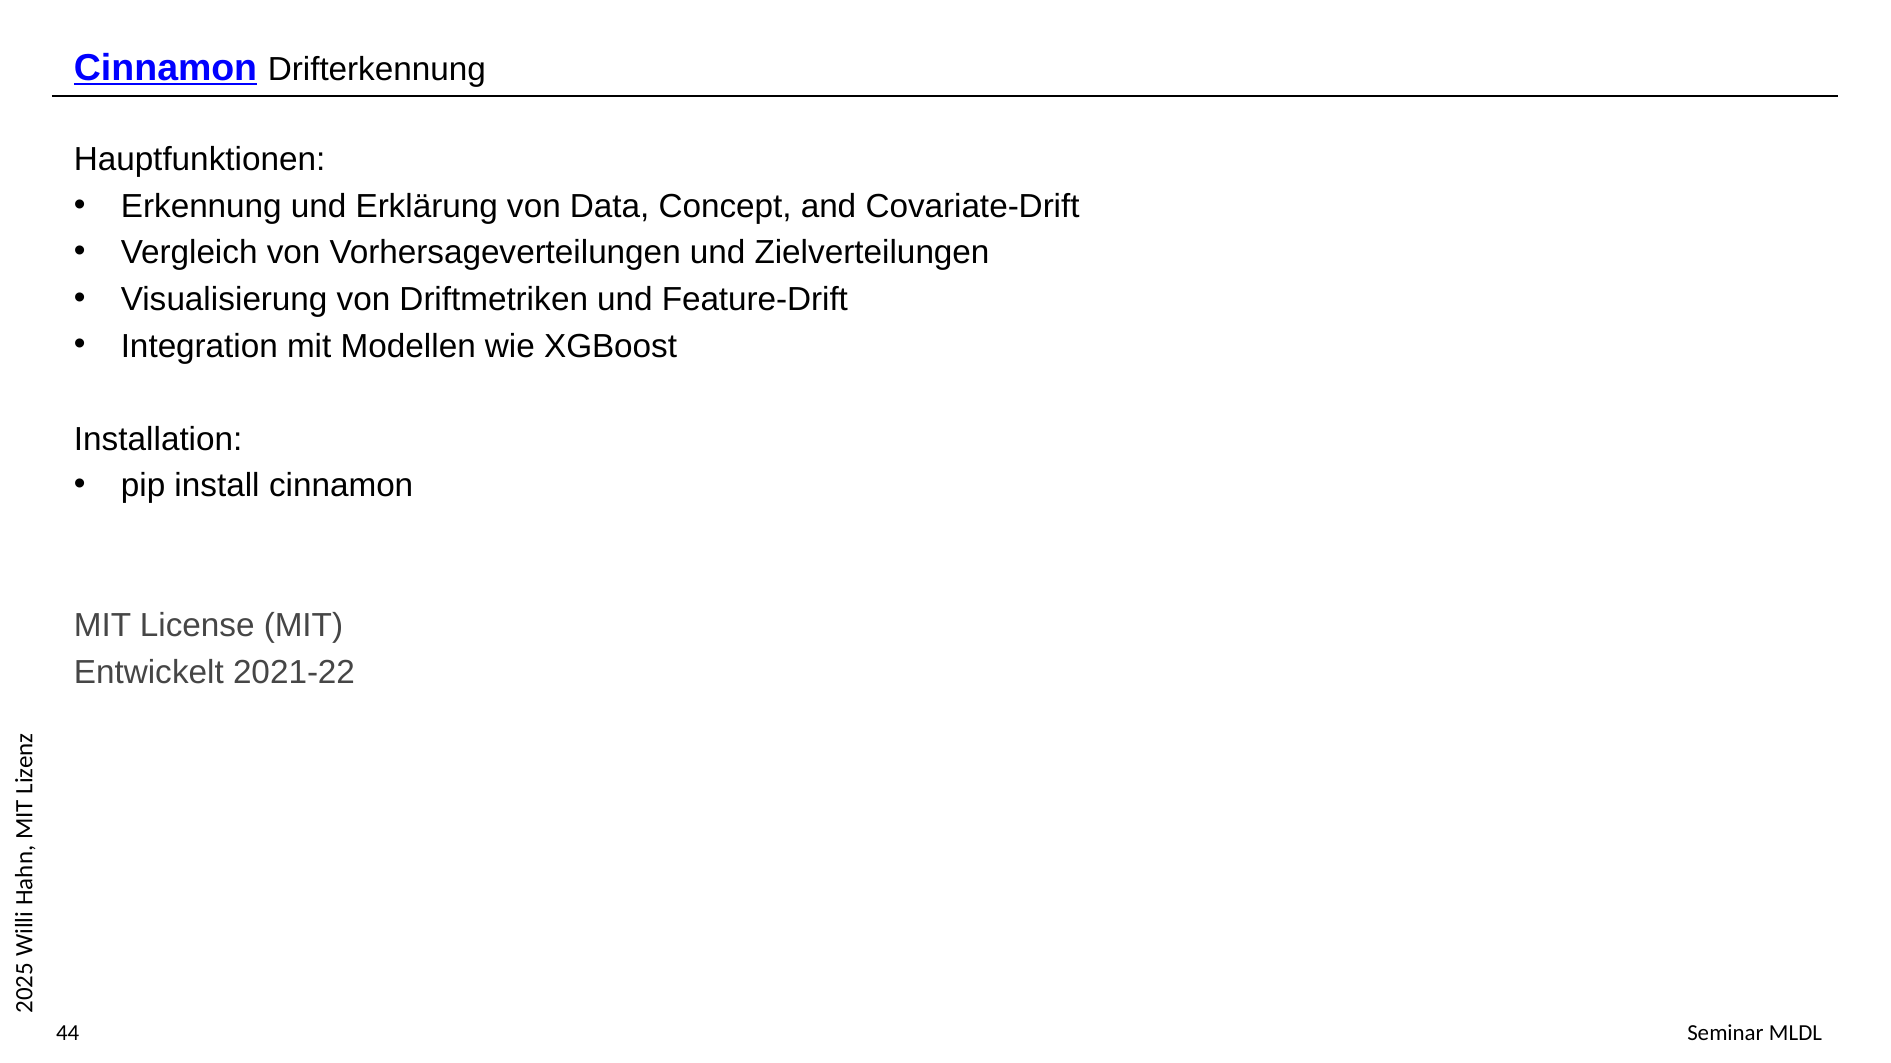

Cinnamon Drifterkennung
Hauptfunktionen:
Erkennung und Erklärung von Data, Concept, and Covariate-Drift
Vergleich von Vorhersageverteilungen und Zielverteilungen
Visualisierung von Driftmetriken und Feature-Drift
Integration mit Modellen wie XGBoost

Installation:
pip install cinnamon

MIT License (MIT)
Entwickelt 2021-22